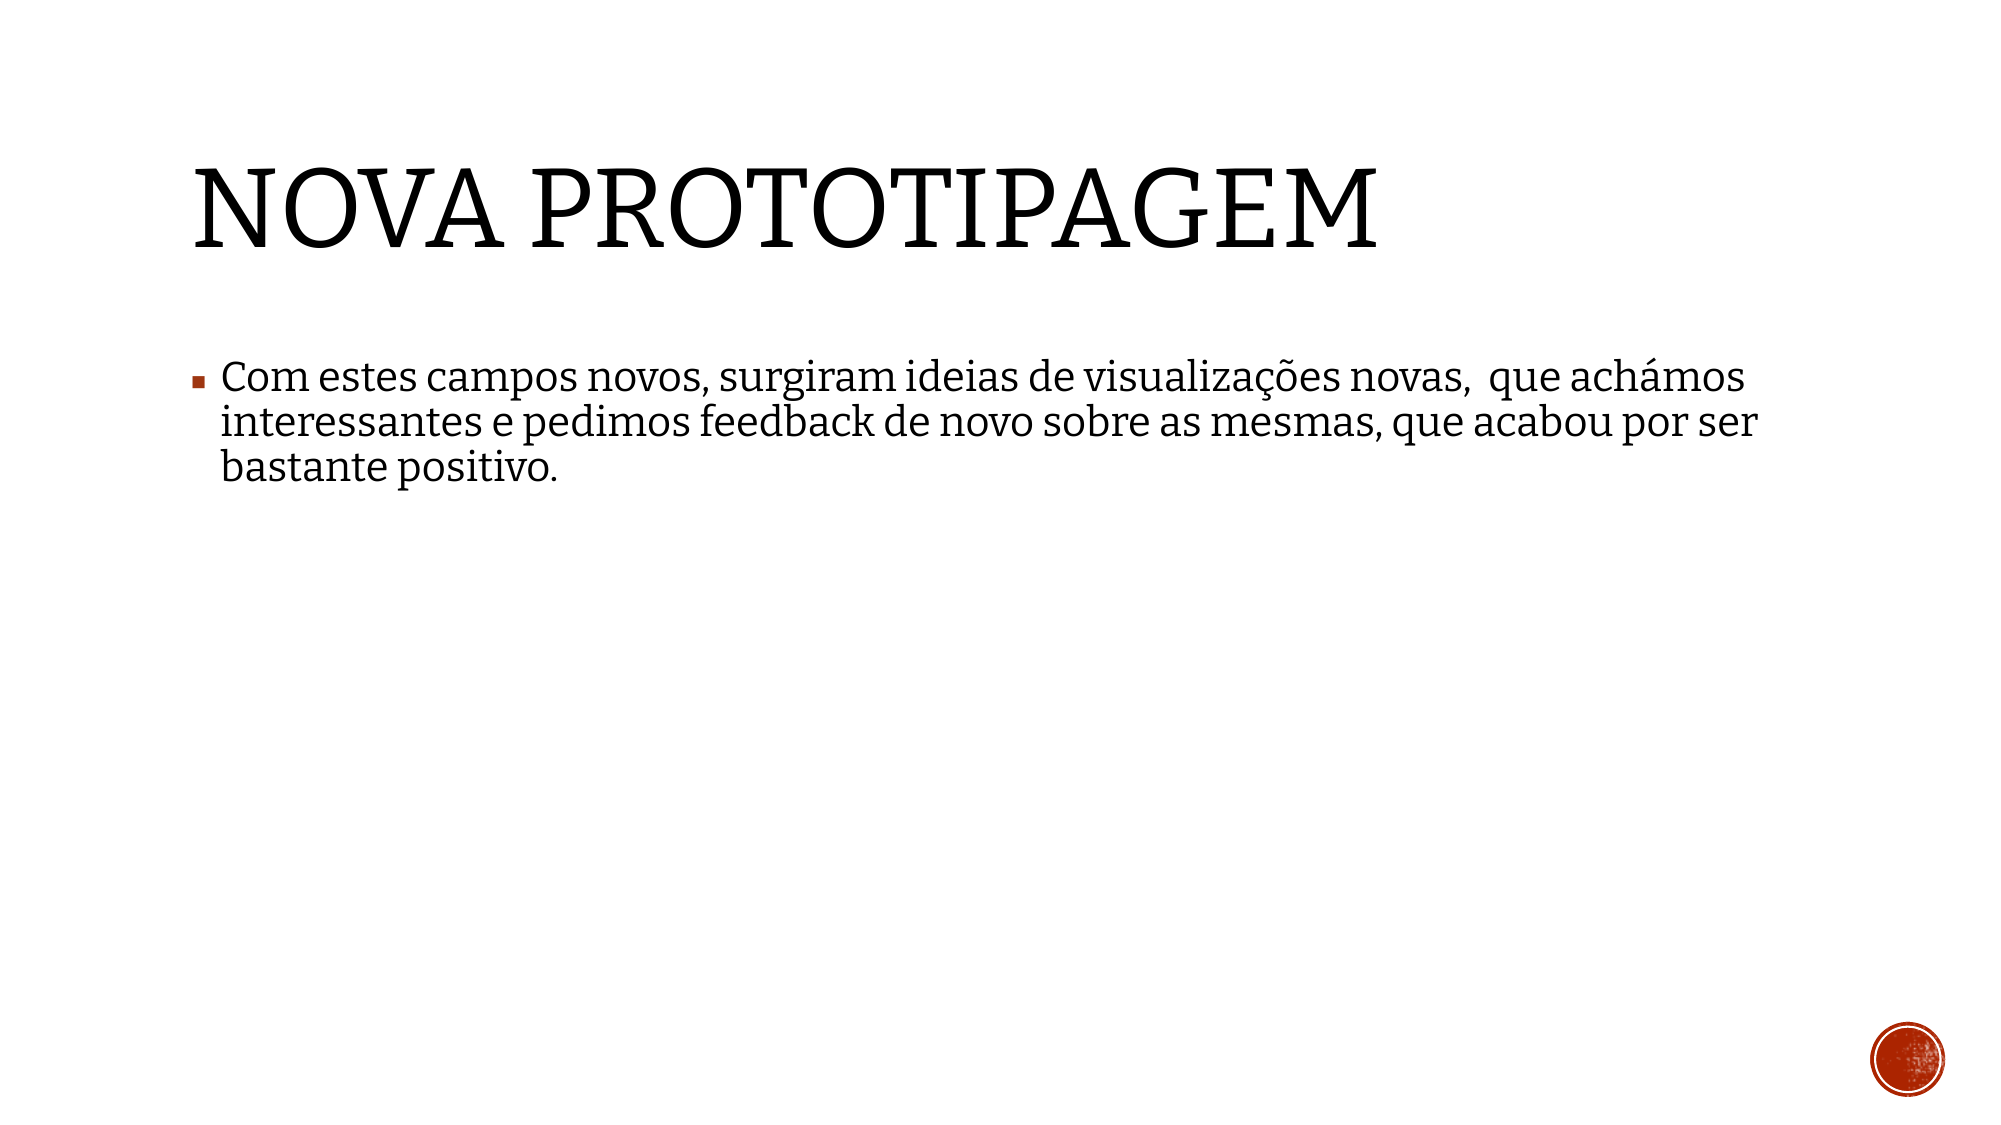

# NOVA PROTOTIPAGEM
Com estes campos novos, surgiram ideias de visualizações novas,  que achámos interessantes e pedimos feedback de novo sobre as mesmas, que acabou por ser bastante positivo.